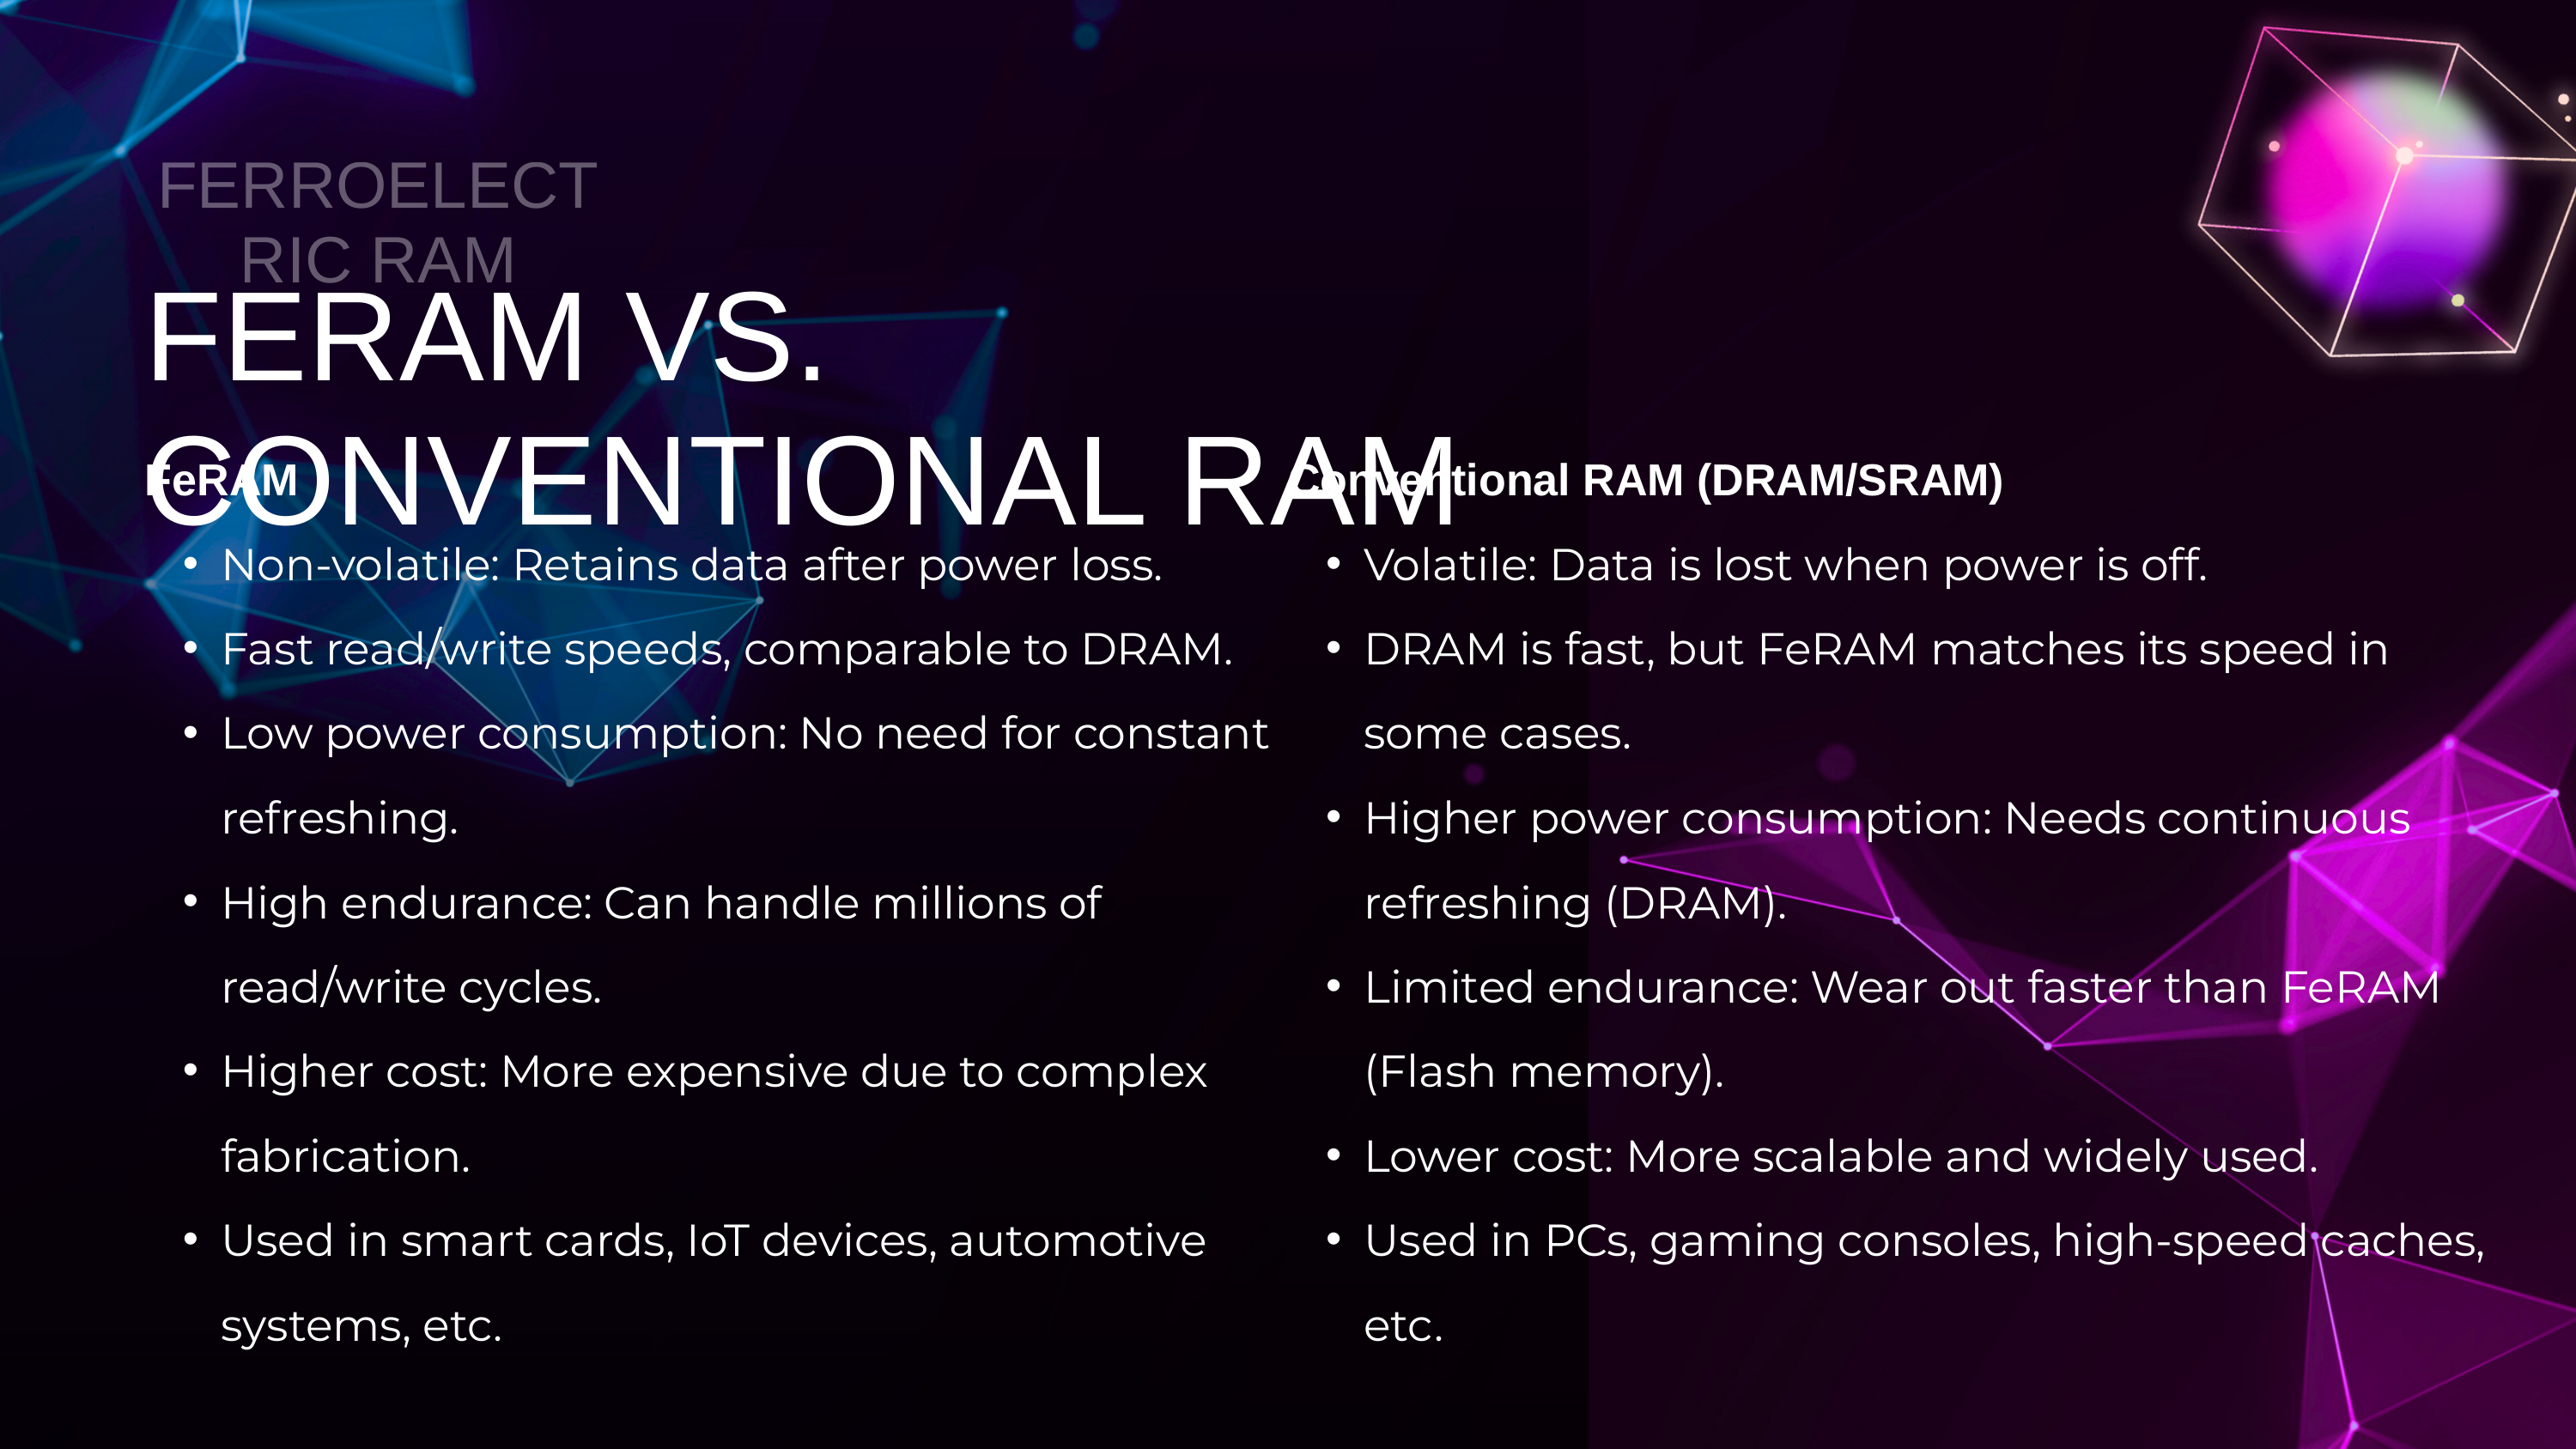

FERROELECTRIC RAM
FERAM VS. CONVENTIONAL RAM
FeRAM
Non-volatile: Retains data after power loss.
Fast read/write speeds, comparable to DRAM.
Low power consumption: No need for constant refreshing.
High endurance: Can handle millions of read/write cycles.
Higher cost: More expensive due to complex fabrication.
Used in smart cards, IoT devices, automotive systems, etc.
Conventional RAM (DRAM/SRAM)
Volatile: Data is lost when power is off.
DRAM is fast, but FeRAM matches its speed in some cases.
Higher power consumption: Needs continuous refreshing (DRAM).
Limited endurance: Wear out faster than FeRAM (Flash memory).
Lower cost: More scalable and widely used.
Used in PCs, gaming consoles, high-speed caches, etc.